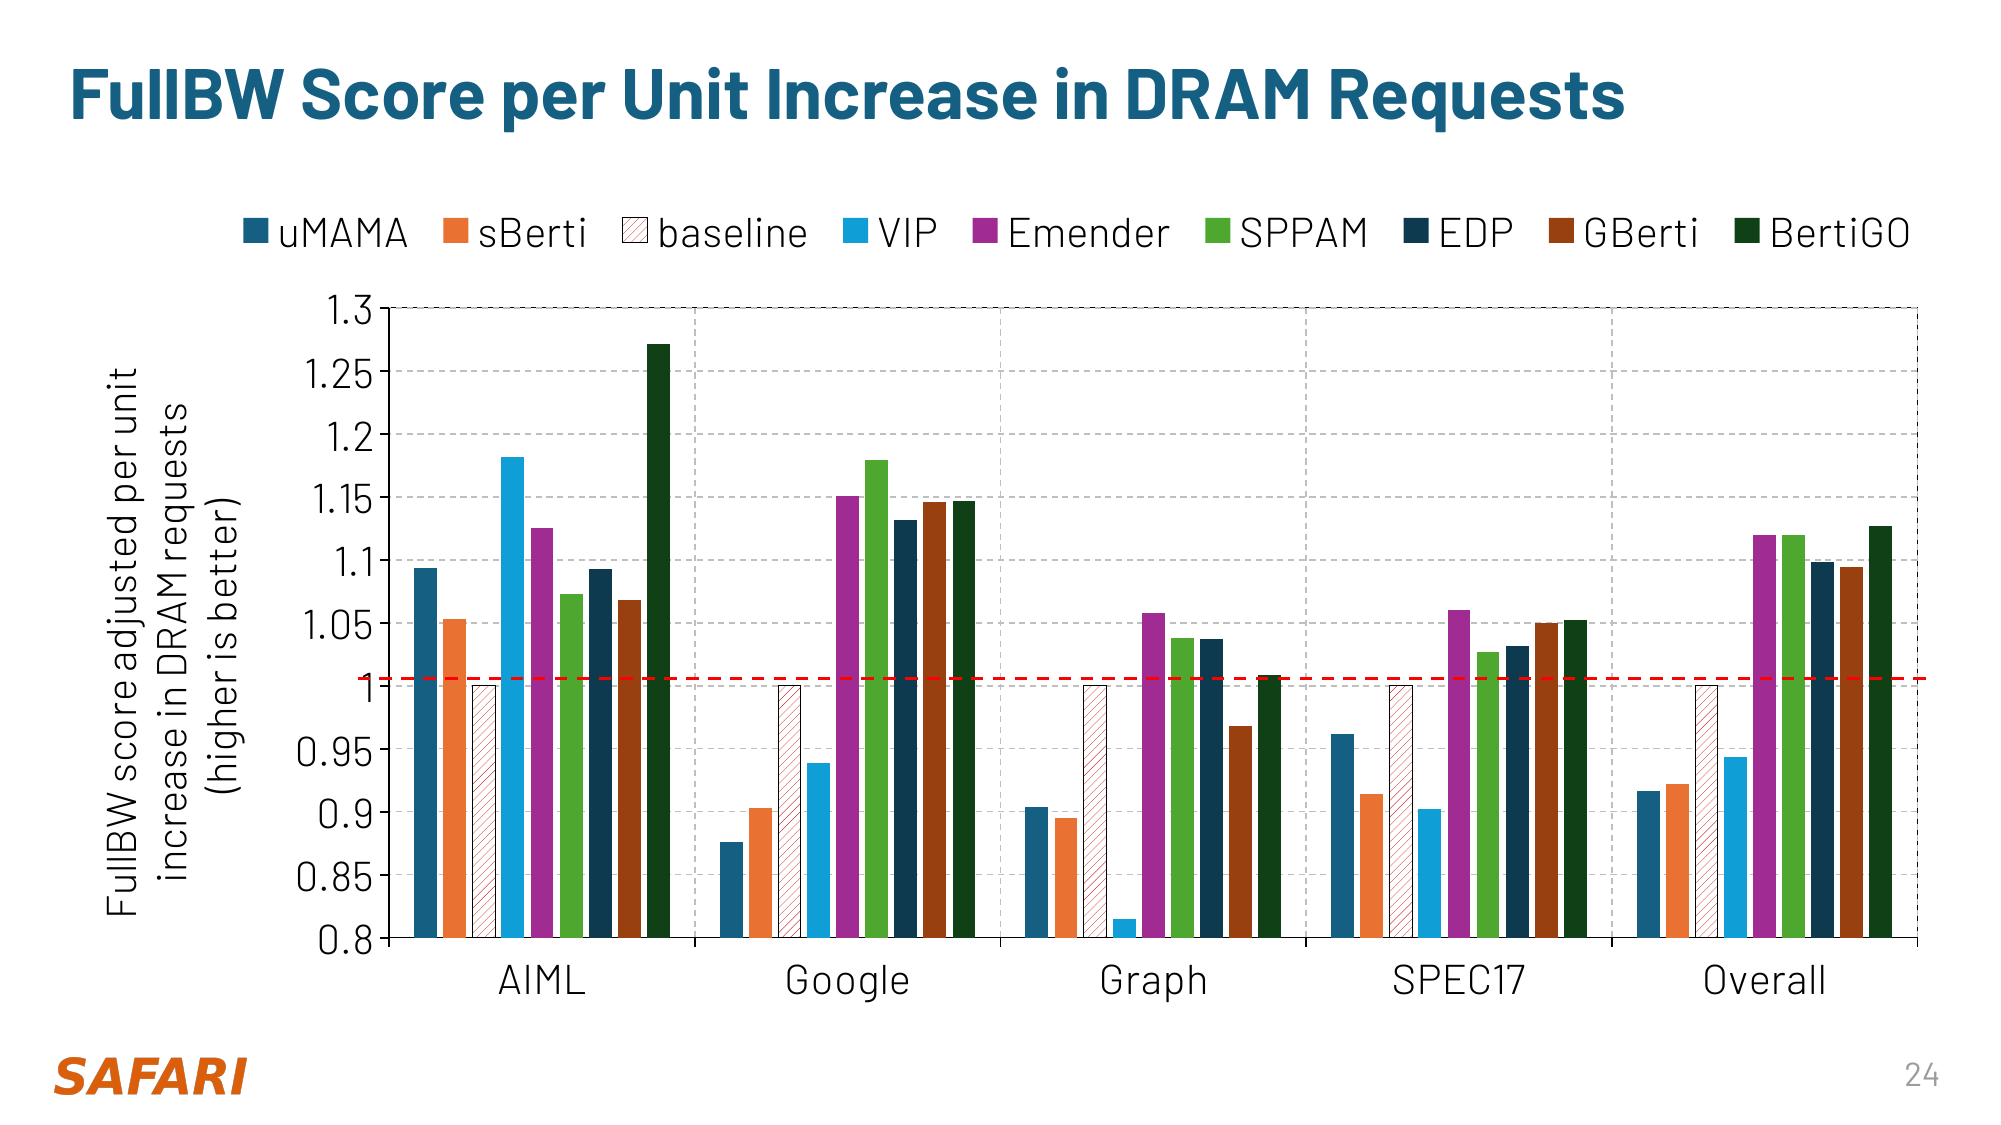

# FullBW Score per Unit Increase in DRAM Requests

### Chart

| Category | uMAMA | sBerti | baseline | VIP | Emender | SPPAM | EDP | GBerti | BertiGO |
|---|---|---|---|---|---|---|---|---|---|
| AIML | 1.0932476574660794 | 1.0531592957169256 | 1.0 | 1.1817033311755434 | 1.125094887900487 | 1.0726860036753996 | 1.0926664985535706 | 1.0680551610998195 | 1.2715316081005121 |
| Google | 0.875662973398966 | 0.9027357341690874 | 1.0 | 0.9388204099394071 | 1.1505083023022231 | 1.1796307511004955 | 1.131828183080803 | 1.1457442720863866 | 1.1470043446755471 |
| Graph | 0.9033324802379887 | 0.894886116450886 | 1.0 | 0.8144974030647242 | 1.0574723951644287 | 1.03806789302012 | 1.0372696353054207 | 0.9683228351156349 | 1.0082785986469742 |
| SPEC17 | 0.961378480638051 | 0.9143862663189745 | 1.0 | 0.9022356007810873 | 1.0597734206648945 | 1.026456579314456 | 1.031319078814169 | 1.0502104642029977 | 1.0519523207007193 |
| Overall | 0.9167735504527302 | 0.9216667781168636 | 1.0 | 0.943137985000993 | 1.120072476129251 | 1.120108505816362 | 1.0981017798650559 | 1.0943670049130396 | 1.1272118633223922 |
24